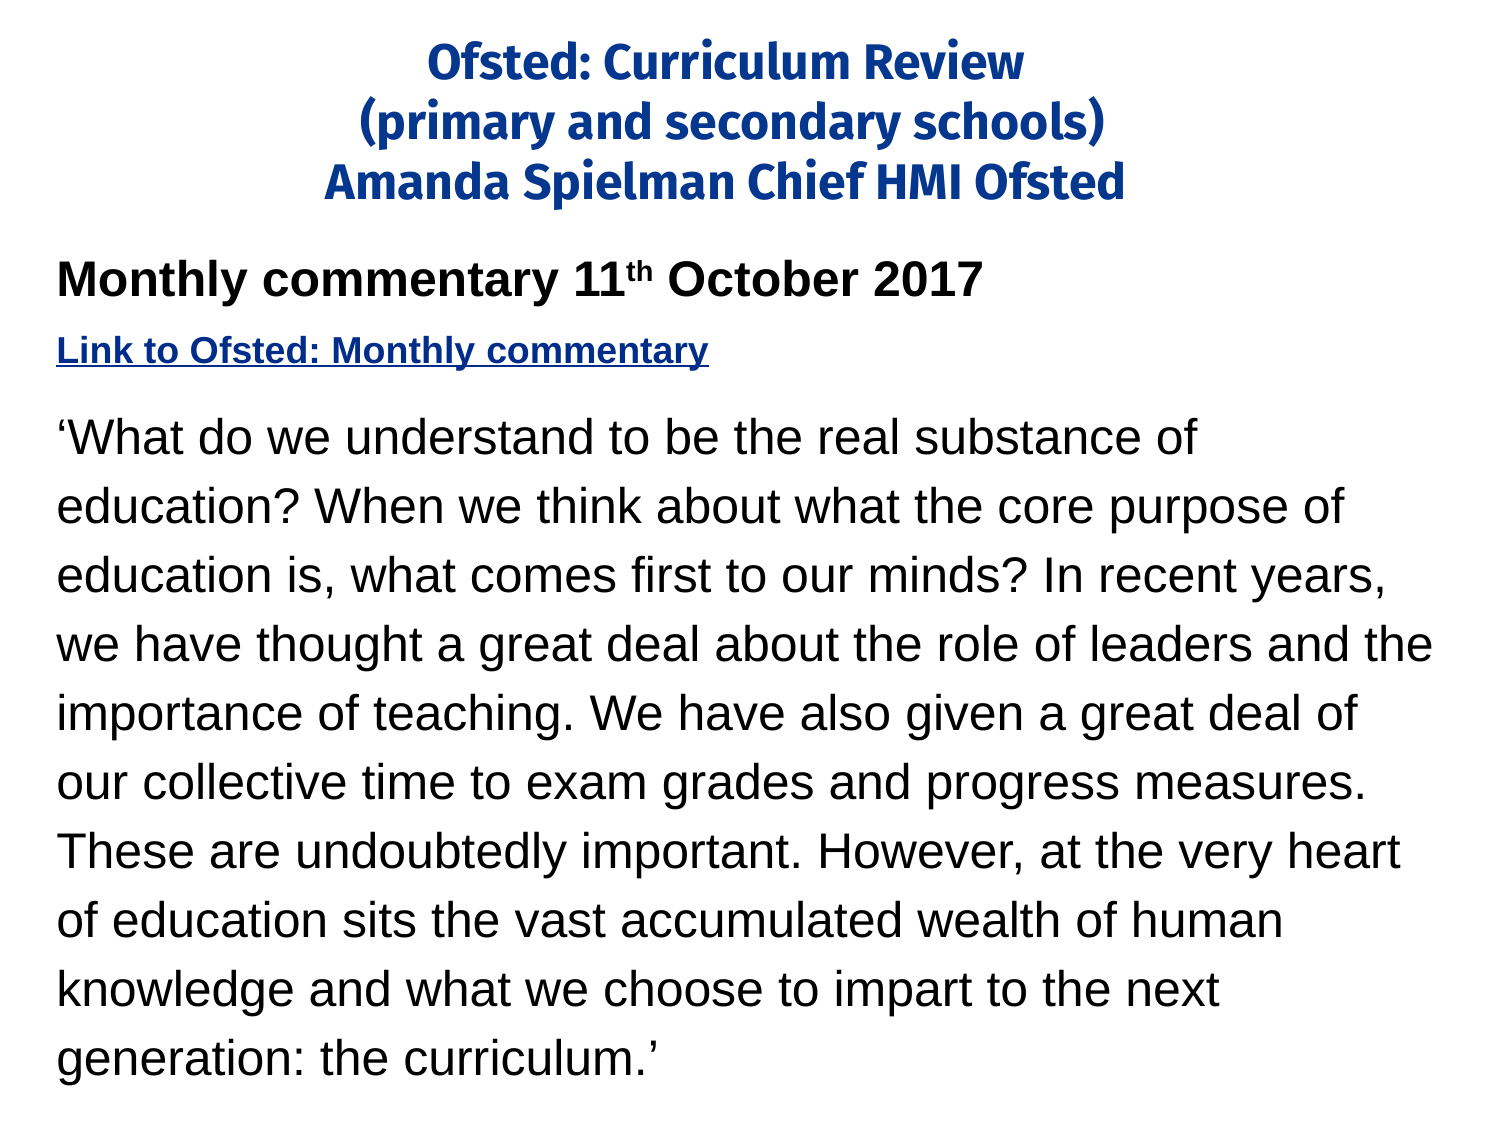

# Ofsted: Curriculum Review (primary and secondary schools) Amanda Spielman Chief HMI Ofsted
Monthly commentary 11th October 2017
Link to Ofsted: Monthly commentary
‘What do we understand to be the real substance of education? When we think about what the core purpose of education is, what comes first to our minds? In recent years, we have thought a great deal about the role of leaders and the importance of teaching. We have also given a great deal of our collective time to exam grades and progress measures. These are undoubtedly important. However, at the very heart of education sits the vast accumulated wealth of human knowledge and what we choose to impart to the next generation: the curriculum.’